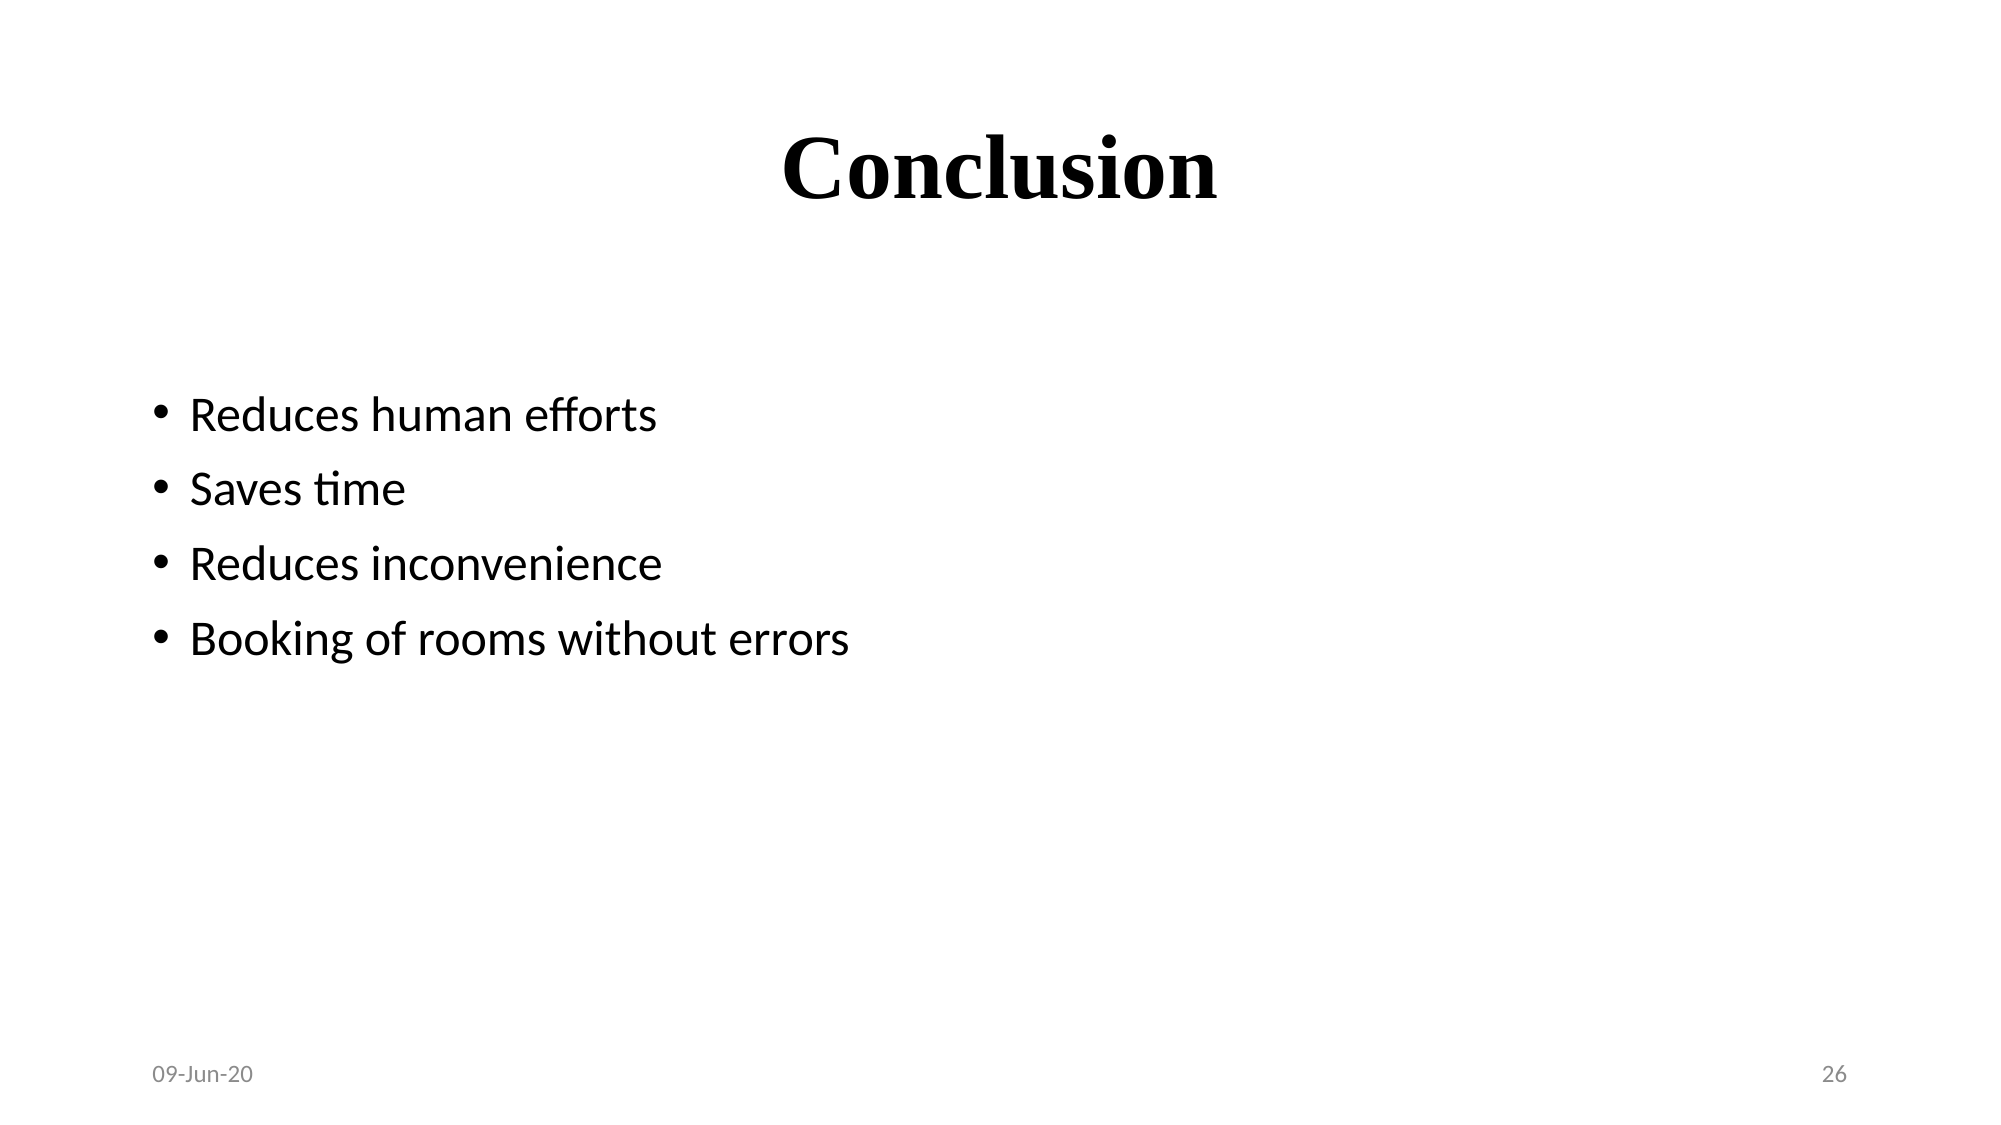

# Conclusion

Reduces human efforts
Saves time
Reduces inconvenience
Booking of rooms without errors

09-Jun-20
26